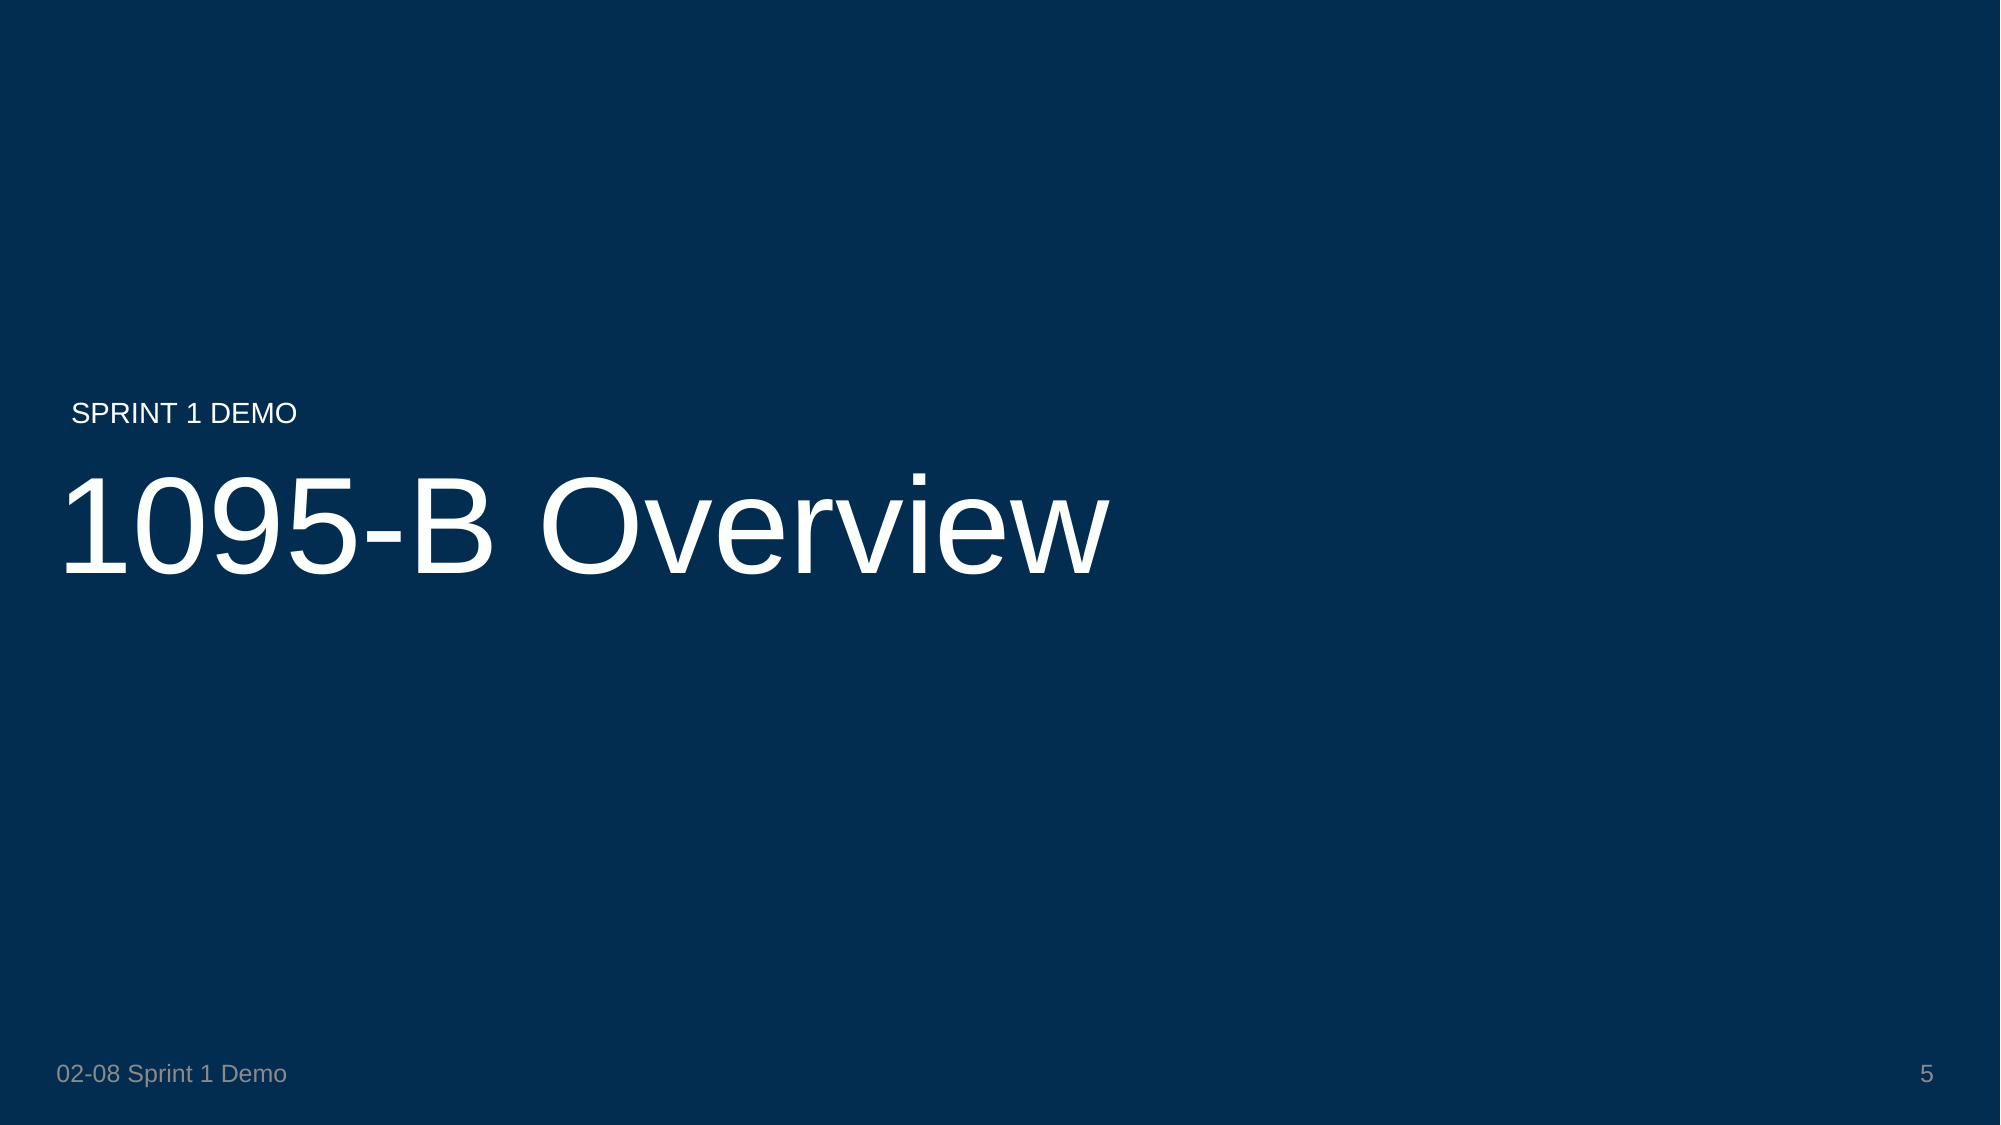

SPRINT 1 DEMO
# 1095-B Overview
02-08 Sprint 1 Demo
5